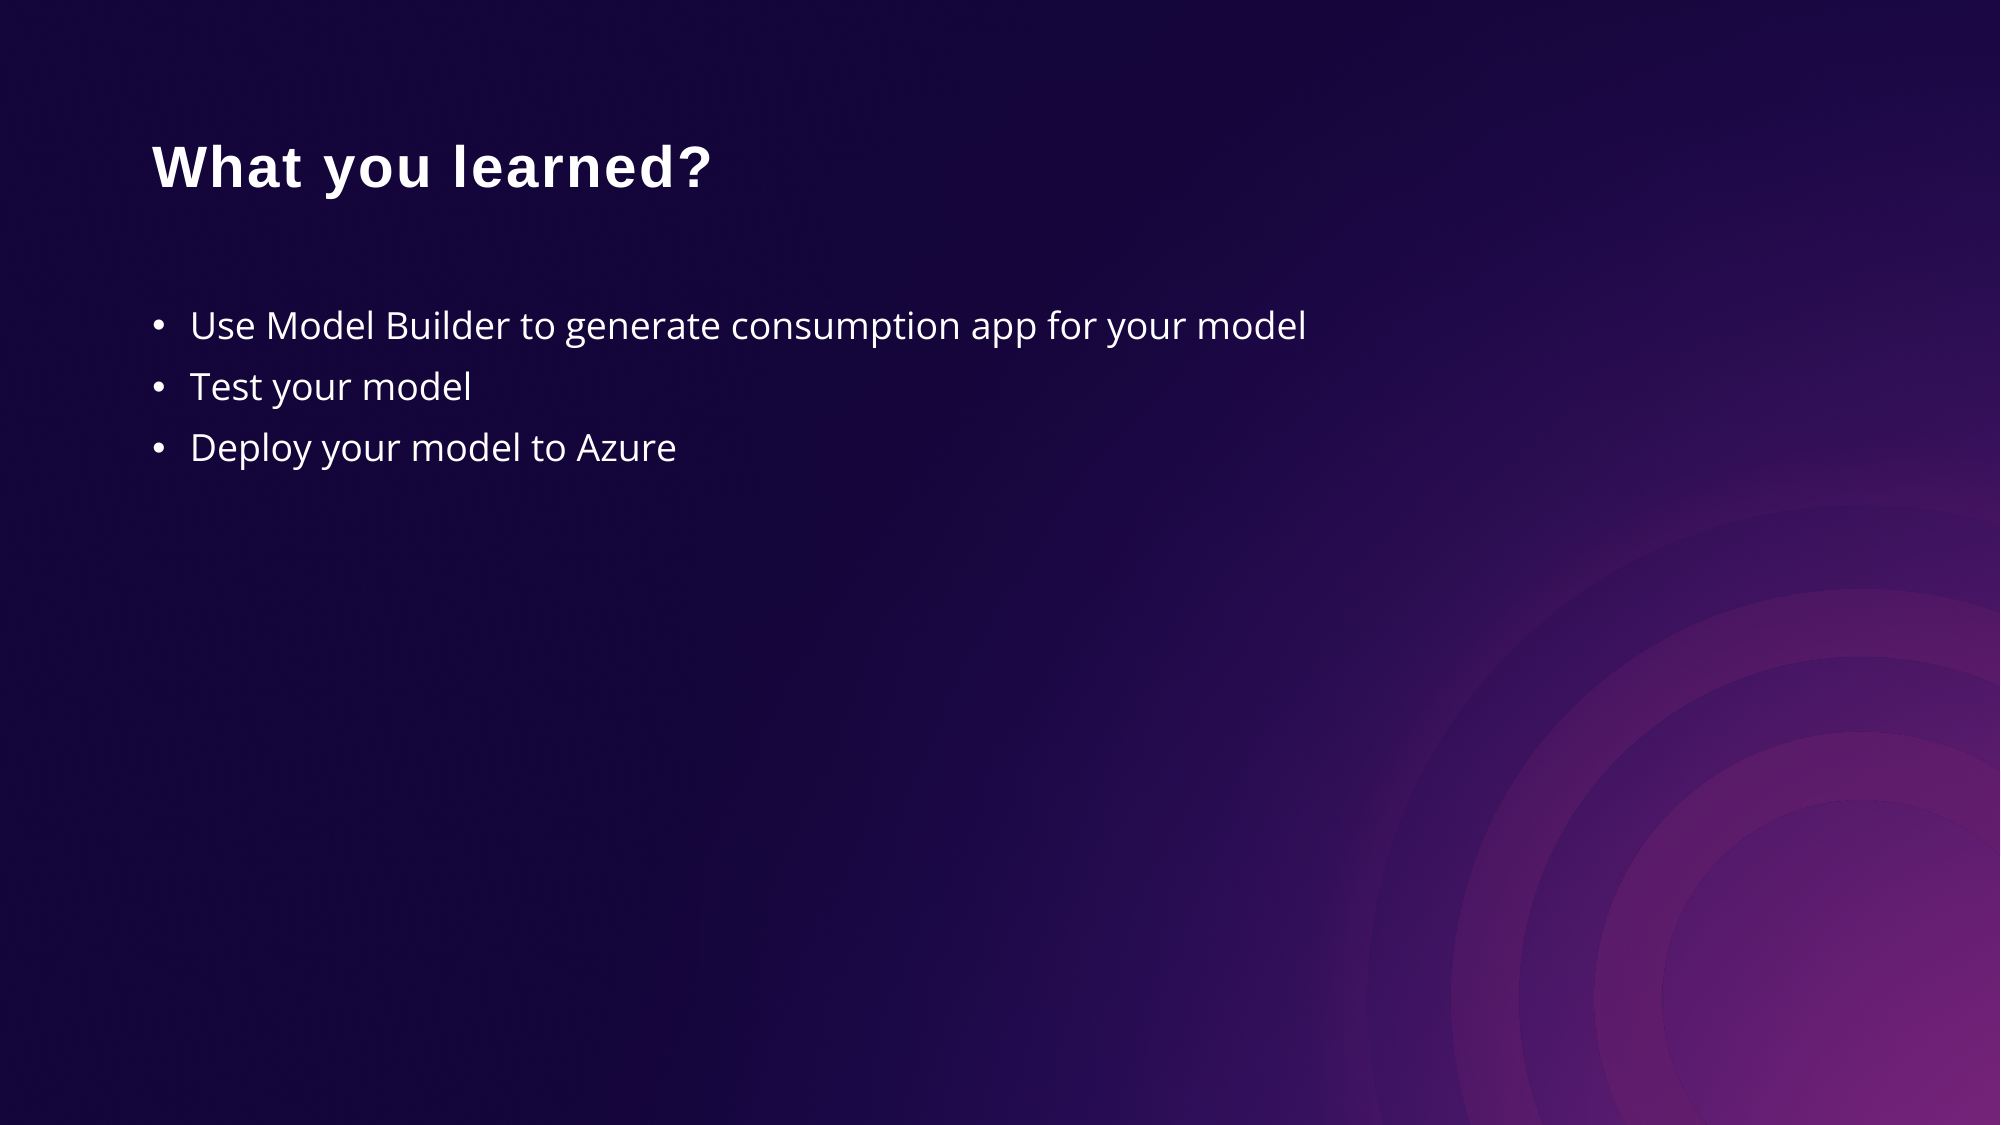

# What you learned?
Use Model Builder to generate consumption app for your model
Test your model
Deploy your model to Azure